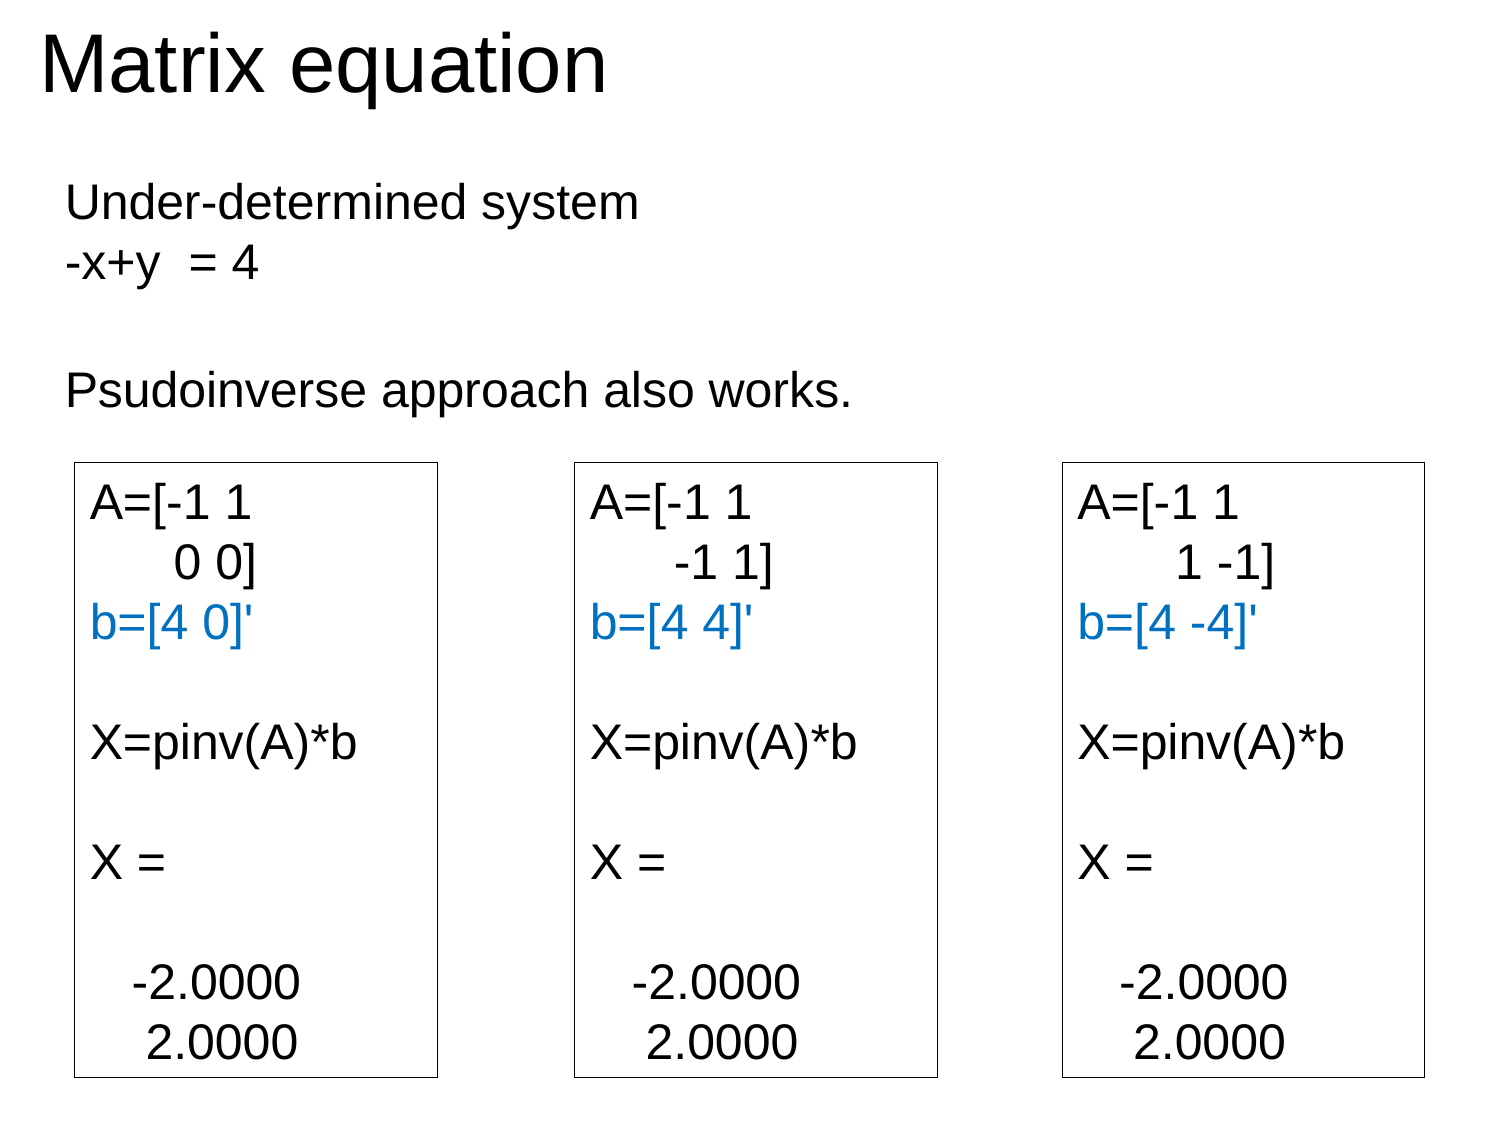

Matrix equation
Under-determined system
-x+y  = 4
Psudoinverse approach also works.
A=[-1 1
      0 0]
b=[4 0]'

X=pinv(A)*b

X =

   -2.0000
    2.0000
A=[-1 1
      -1 1]
b=[4 4]'

X=pinv(A)*b

X =

   -2.0000
    2.0000
A=[-1 1
       1 -1]
b=[4 -4]'

X=pinv(A)*b

X =

   -2.0000
    2.0000